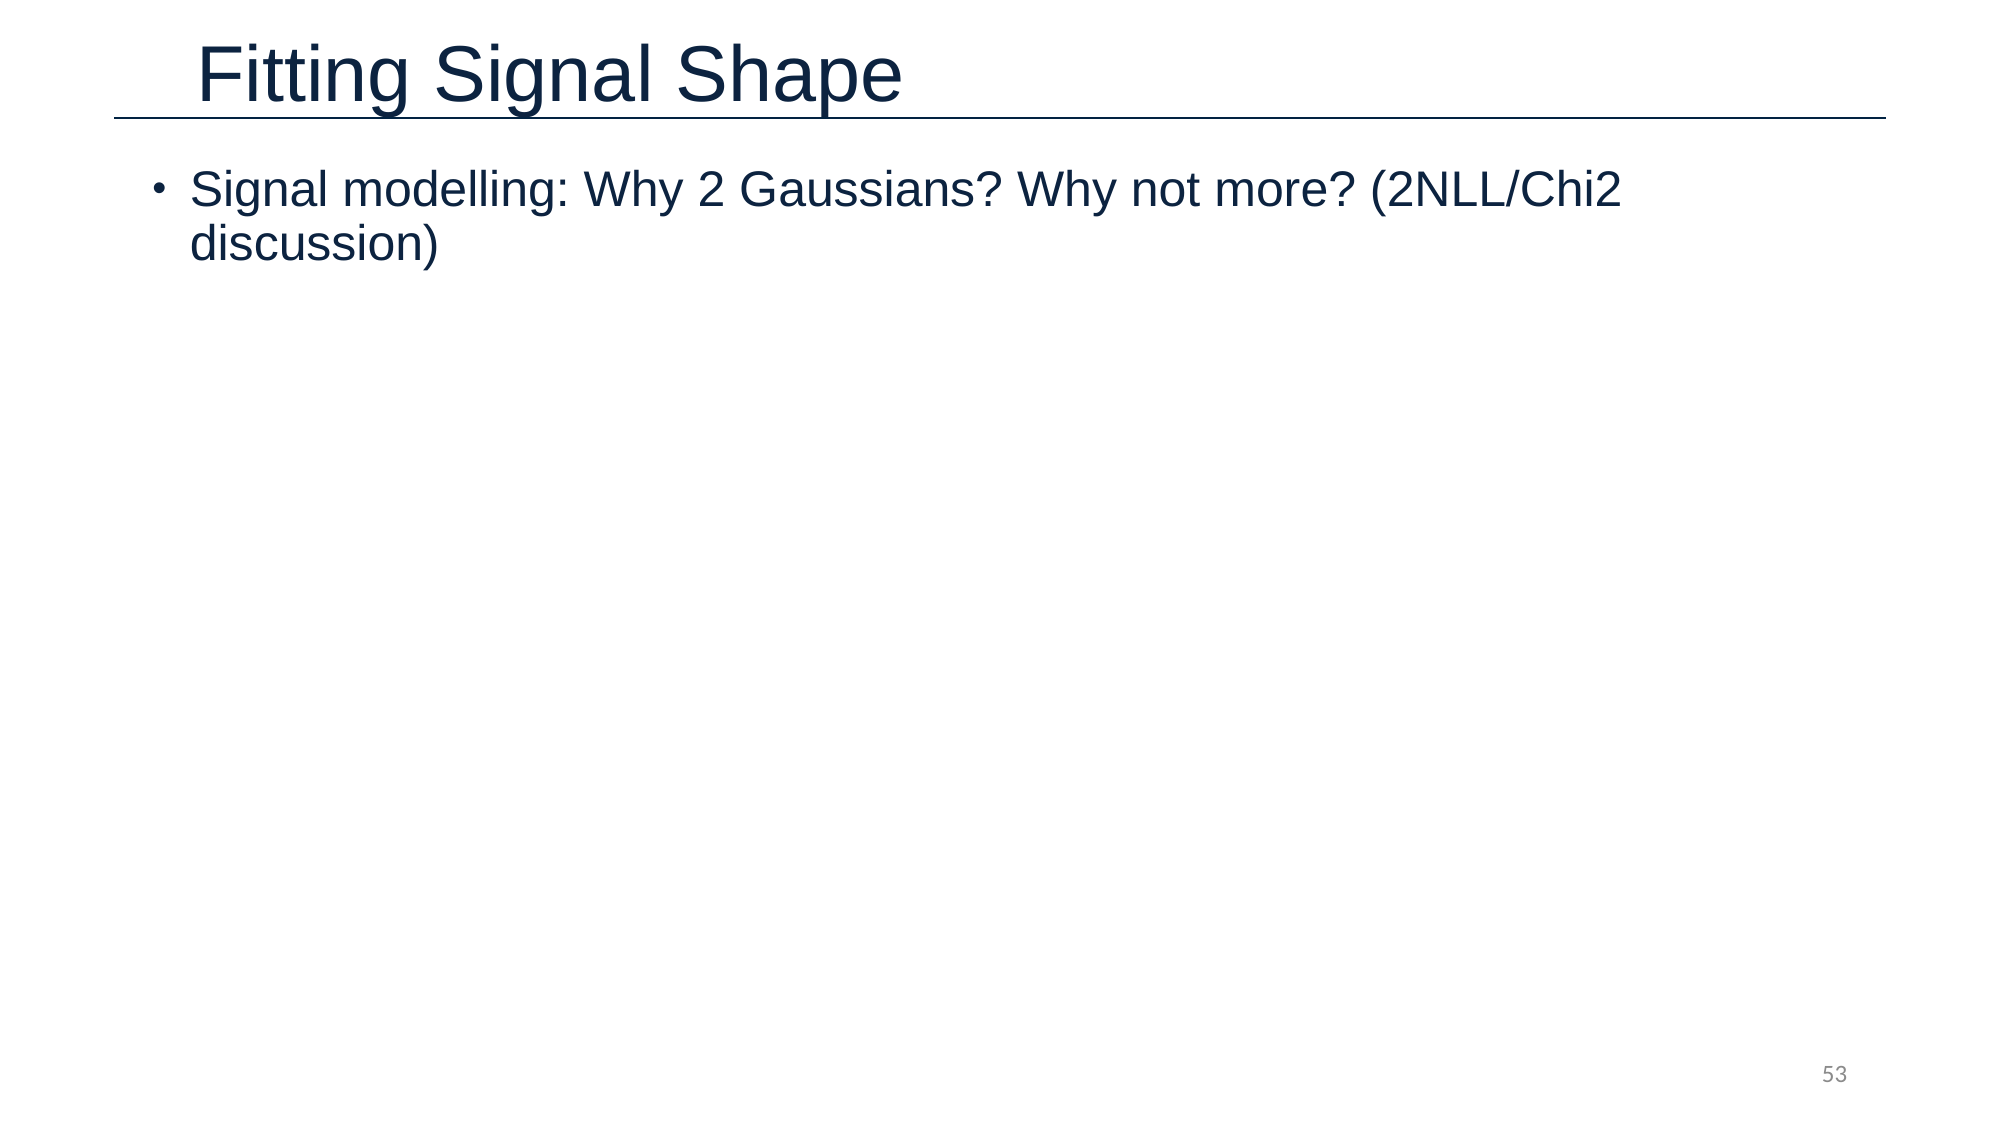

# Fitting Signal Shape
Signal modelling: Why 2 Gaussians? Why not more? (2NLL/Chi2 discussion)
53